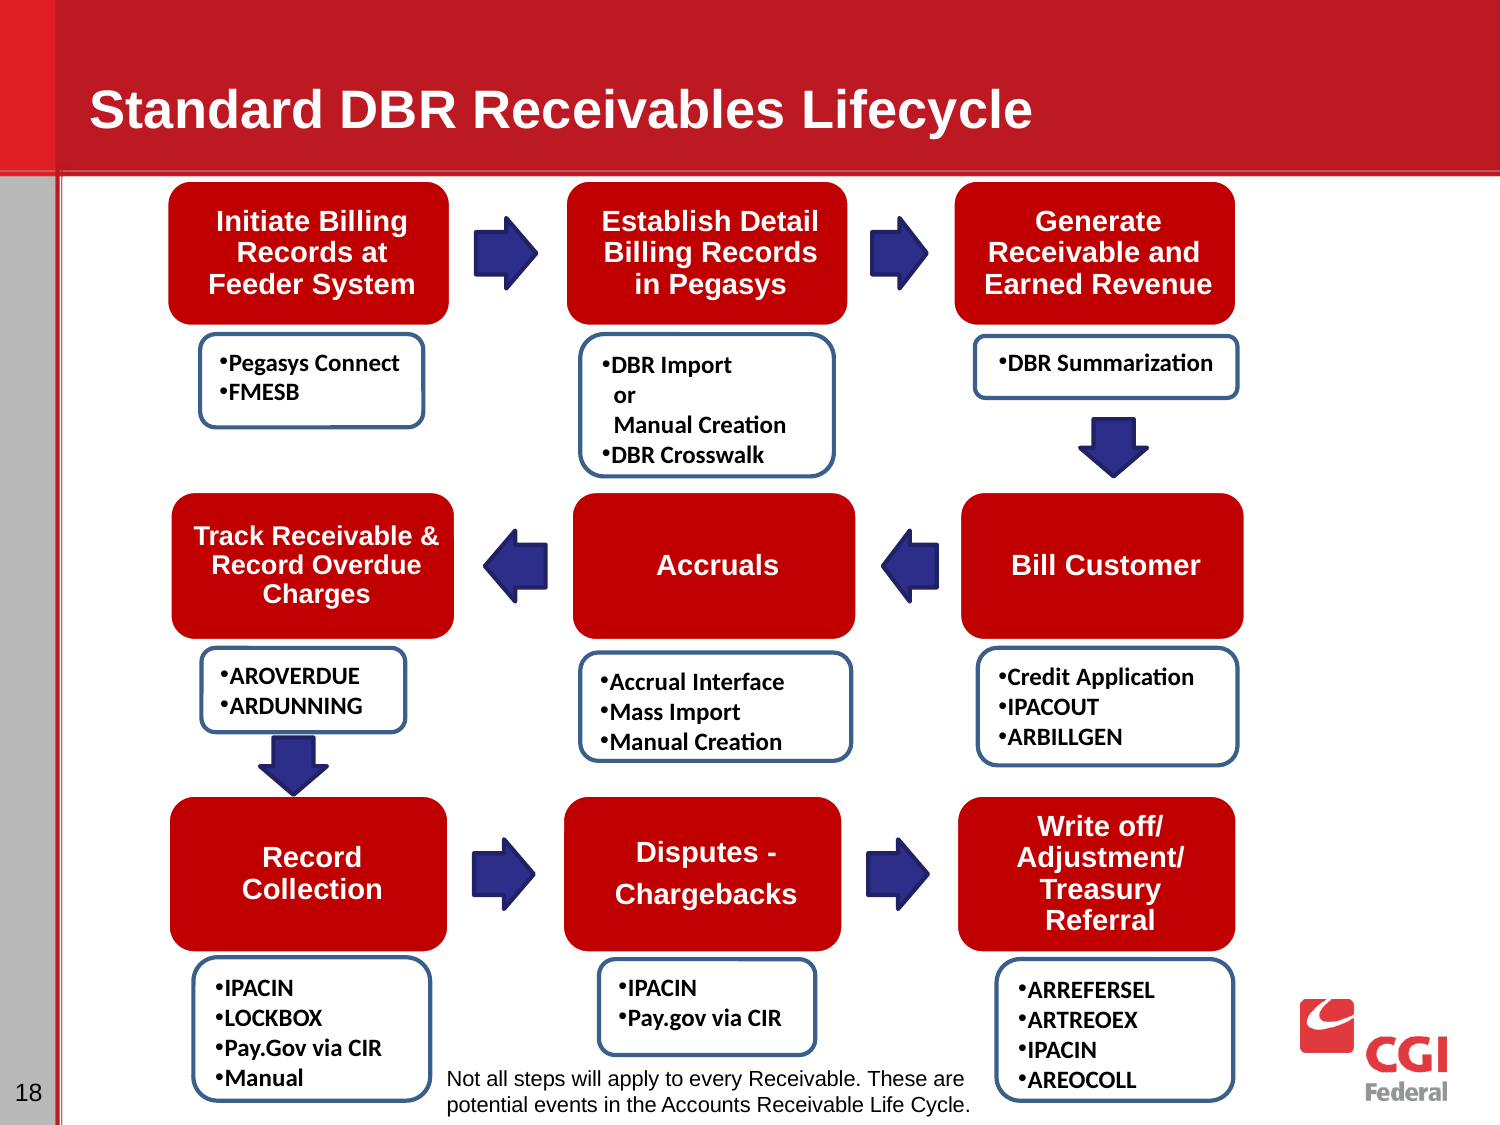

# Standard DBR Receivables Lifecycle
Initiate Billing Records at Feeder System

Establish Detail Billing Records in Pegasys

Generate Receivable and  Earned Revenue
Pegasys Connect
FMESB
DBR Import
  or
  Manual Creation
DBR Crosswalk
DBR Summarization

Bill Customer

Accruals

Track Receivable & Record Overdue Charges
Credit Application
IPACOUT
ARBILLGEN
AROVERDUE
ARDUNNING
Accrual Interface
Mass Import
Manual Creation

Record Collection

Disputes -
Chargebacks

Write off/ Adjustment/ Treasury Referral
IPACIN
LOCKBOX
Pay.Gov via CIR
Manual

IPACIN
Pay.gov via CIR
ARREFERSEL
ARTREOEX
IPACIN
AREOCOLL

Not all steps will apply to every Receivable. These are potential events in the Accounts Receivable Life Cycle.

18